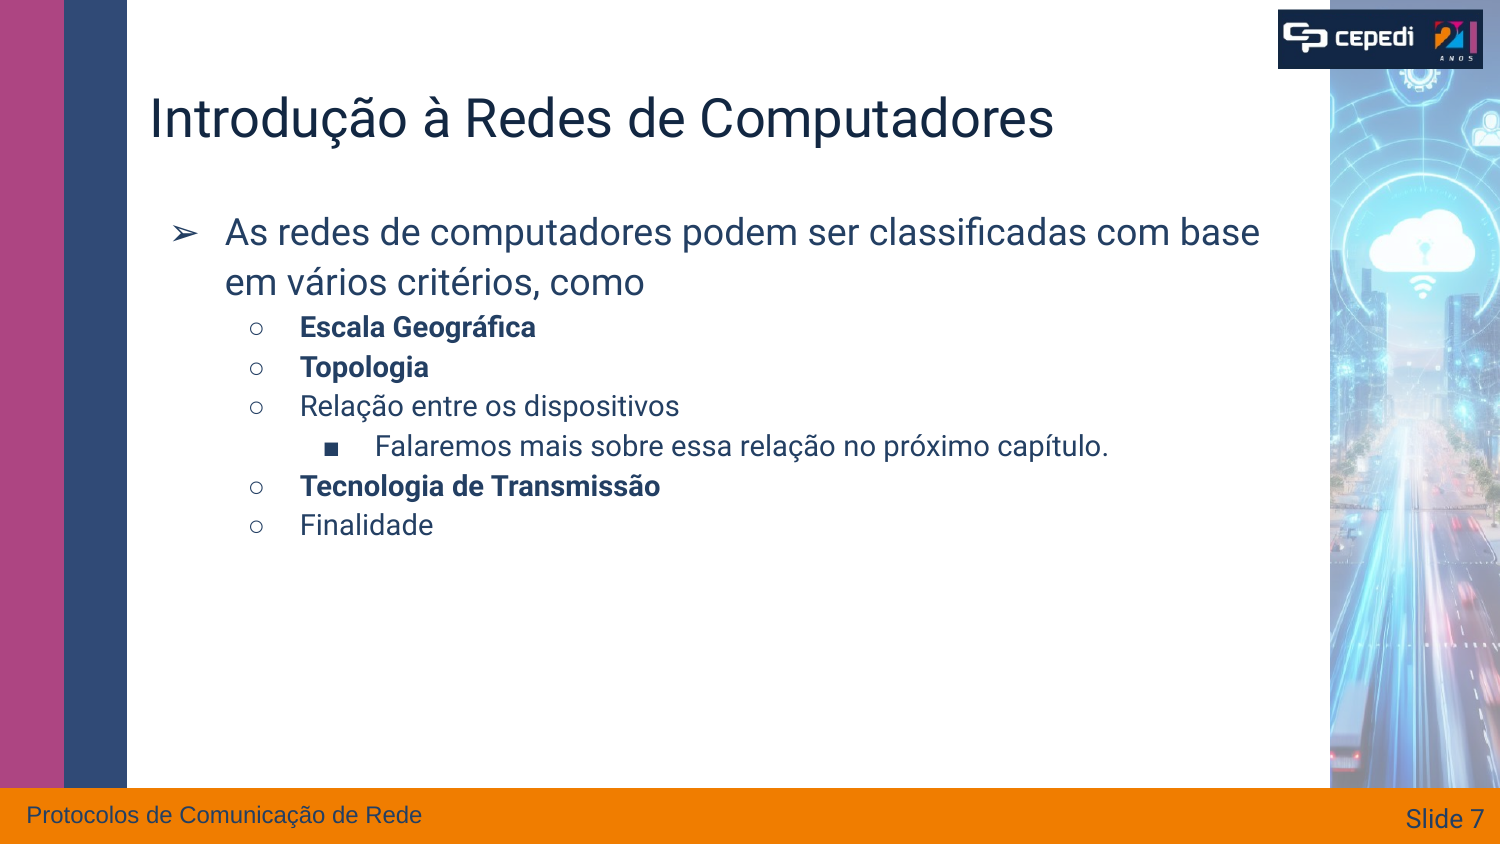

# Introdução à Redes de Computadores
As redes de computadores podem ser classificadas com base em vários critérios, como
Escala Geográfica
Topologia
Relação entre os dispositivos
Falaremos mais sobre essa relação no próximo capítulo.
Tecnologia de Transmissão
Finalidade

Protocolos de Comunicação de Rede
Slide 7